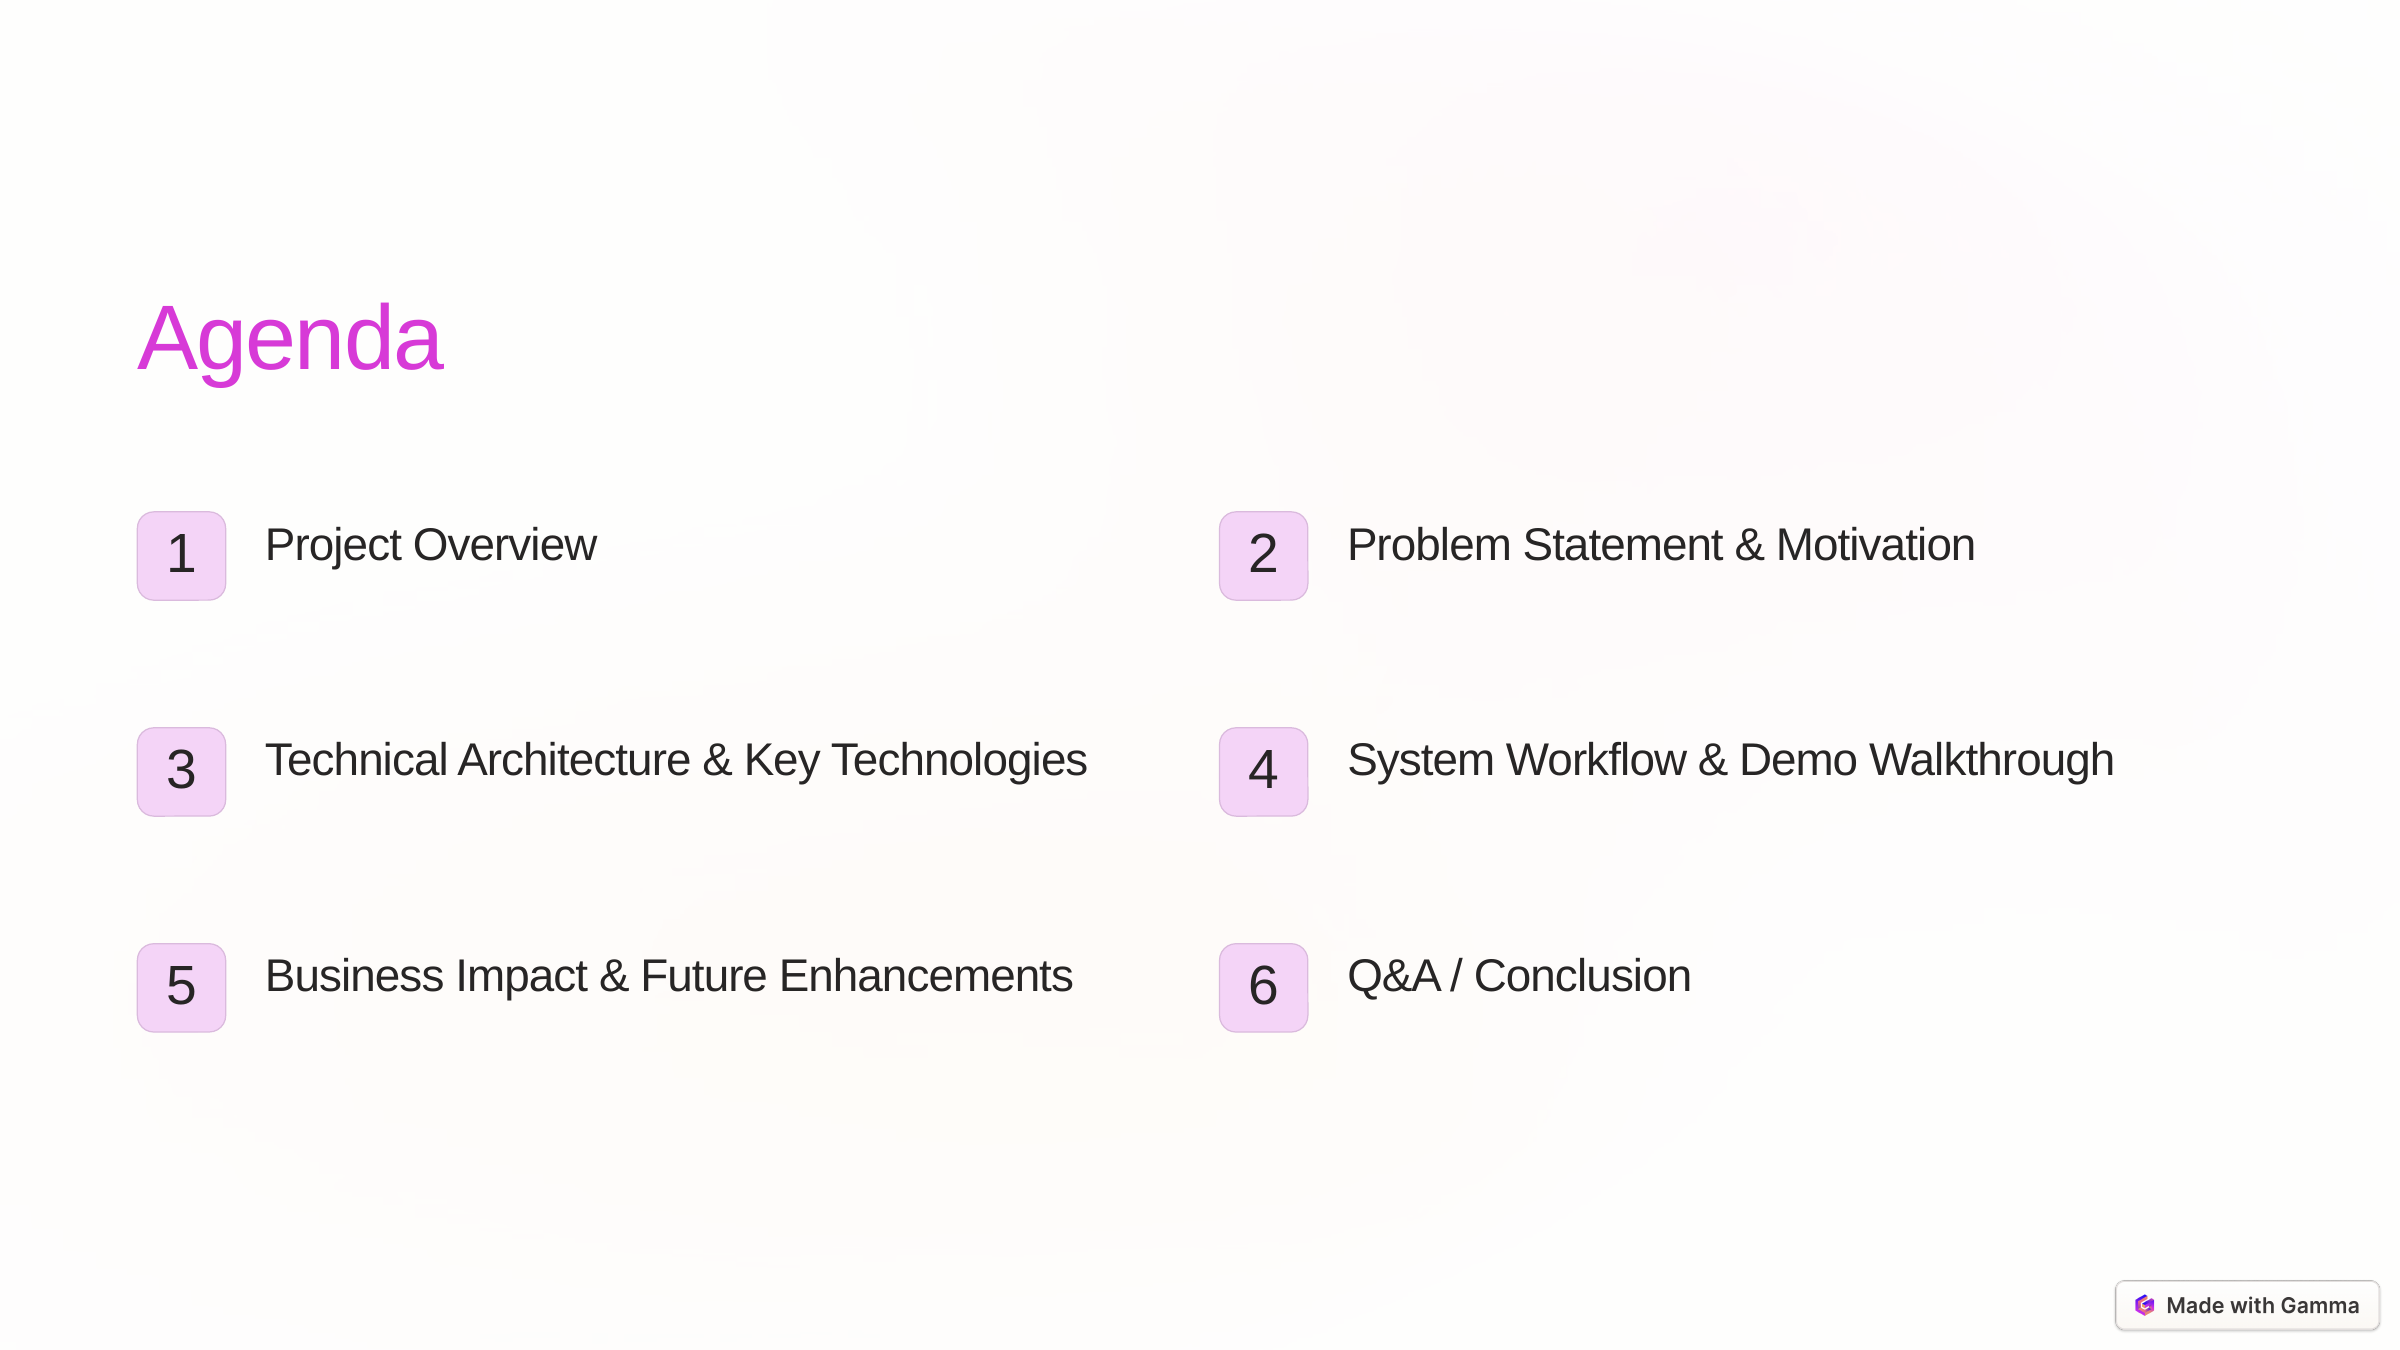

Agenda

Project Overview

Problem Statement & Motivation
1
2

Technical Architecture & Key Technologies

System Workflow & Demo Walkthrough
3
4

Business Impact & Future Enhancements

Q&A / Conclusion
5
6